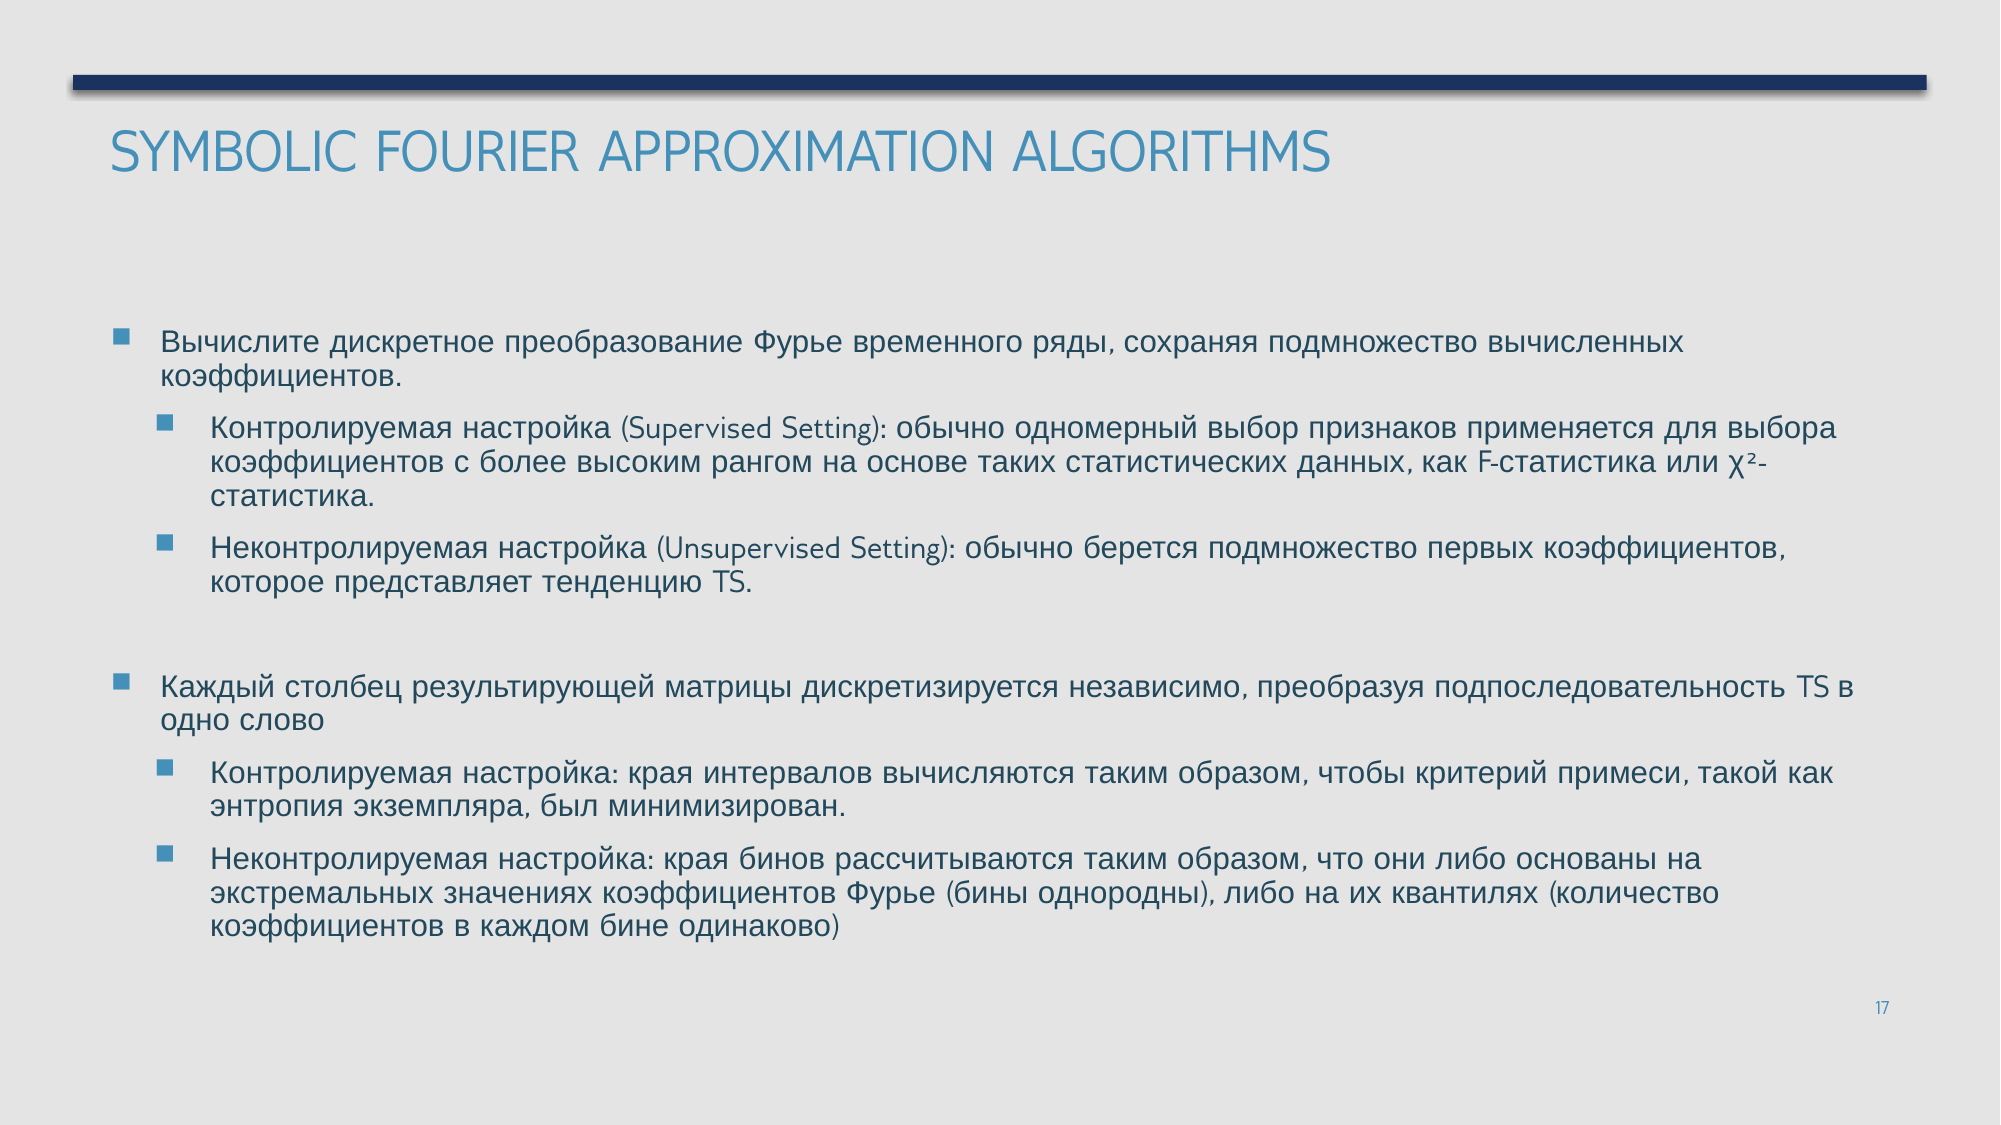

# Symbolic Fourier Approximation Algorithms
Вычислите дискретное преобразование Фурье временного ряды, сохраняя подмножество вычисленных коэффициентов.
Контролируемая настройка (Supervised Setting): обычно одномерный выбор признаков применяется для выбора коэффициентов с более высоким рангом на основе таких статистических данных, как F-статистика или χ²-статистика.
Неконтролируемая настройка (Unsupervised Setting): обычно берется подмножество первых коэффициентов, которое представляет тенденцию TS.

Каждый столбец результирующей матрицы дискретизируется независимо, преобразуя подпоследовательность TS в одно слово
Контролируемая настройка: края интервалов вычисляются таким образом, чтобы критерий примеси, такой как энтропия экземпляра, был минимизирован.
Неконтролируемая настройка: края бинов рассчитываются таким образом, что они либо основаны на экстремальных значениях коэффициентов Фурье (бины однородны), либо на их квантилях (количество коэффициентов в каждом бине одинаково)
17